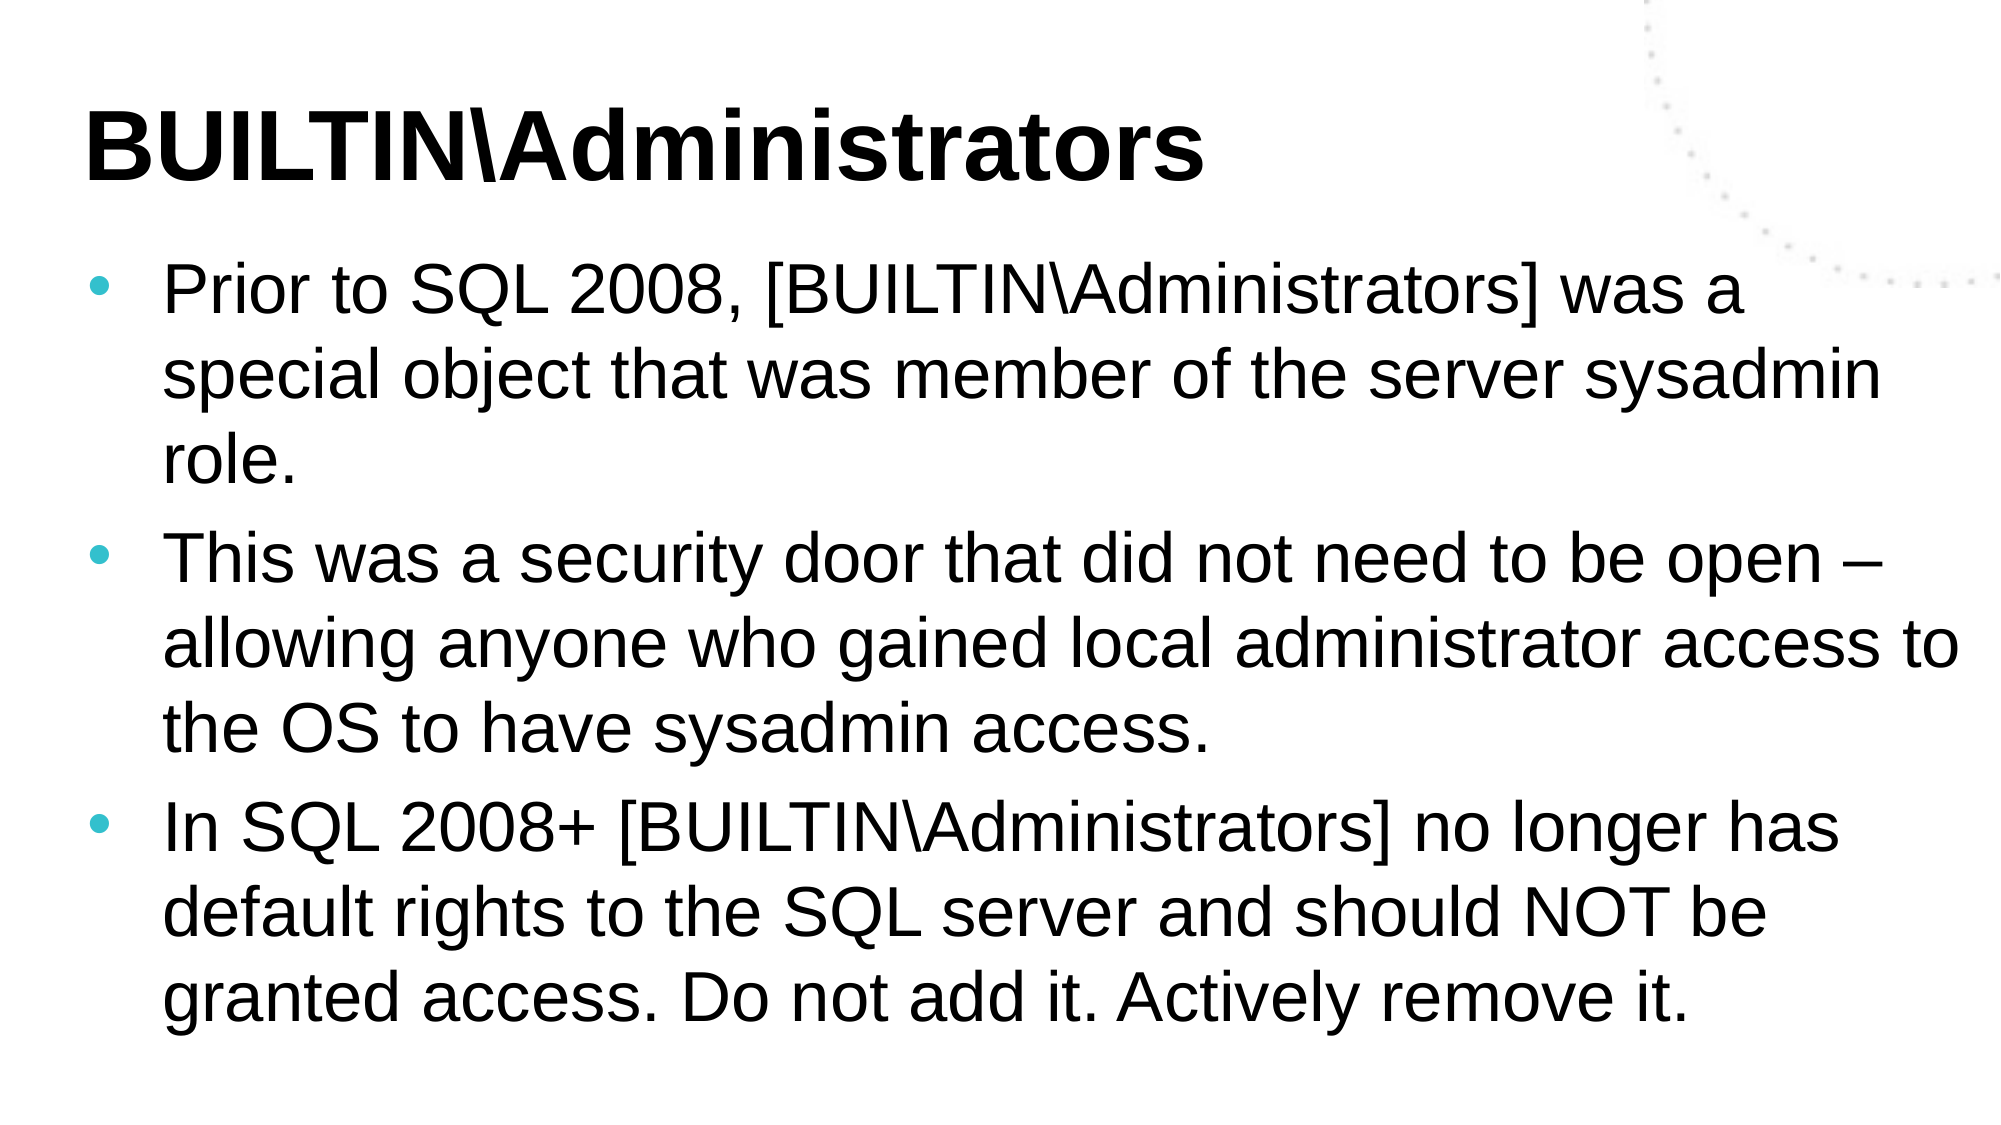

# BUILTIN\Administrators
Prior to SQL 2008, [BUILTIN\Administrators] was a special object that was member of the server sysadmin role.
This was a security door that did not need to be open – allowing anyone who gained local administrator access to the OS to have sysadmin access.
In SQL 2008+ [BUILTIN\Administrators] no longer has default rights to the SQL server and should NOT be granted access. Do not add it. Actively remove it.